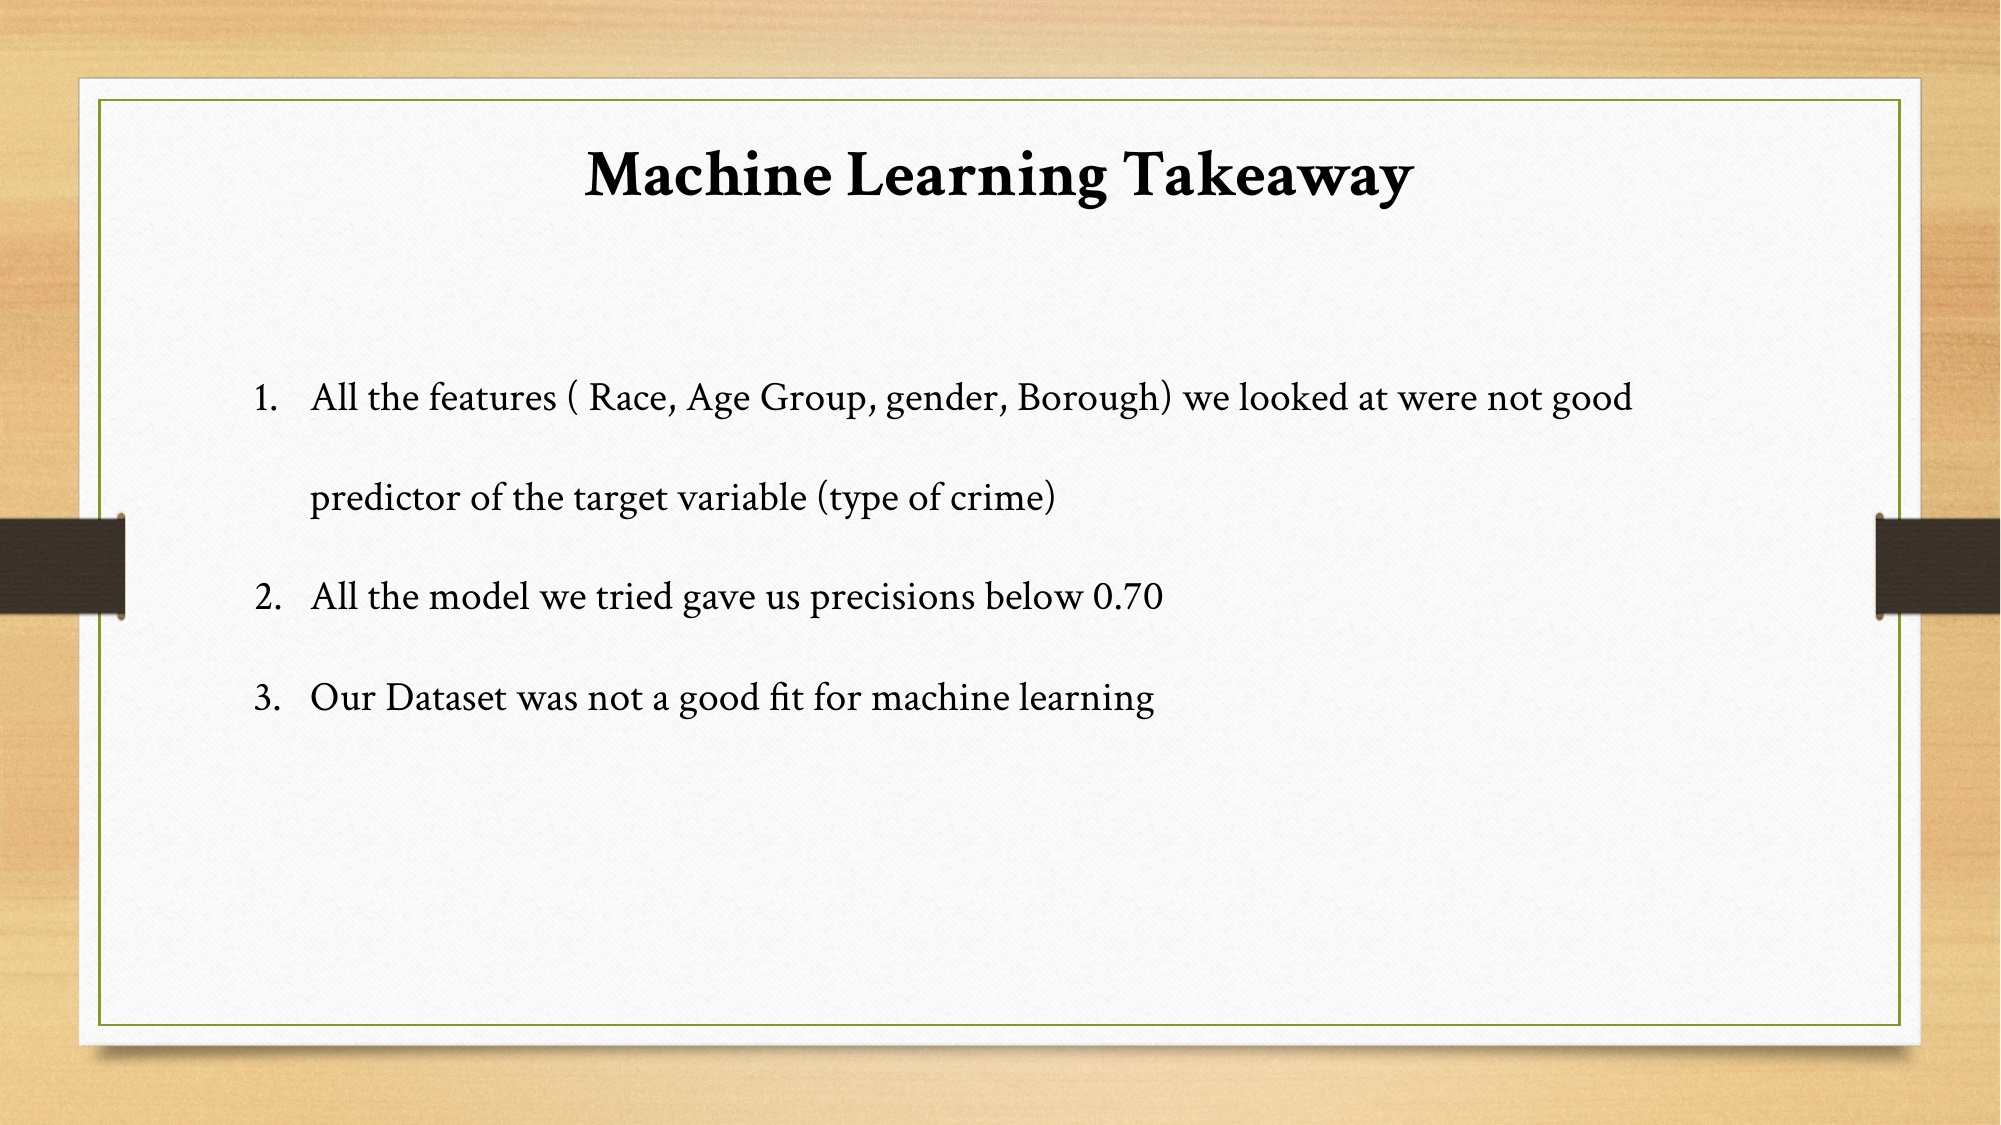

Machine Learning Takeaway
All the features ( Race, Age Group, gender, Borough) we looked at were not good predictor of the target variable (type of crime)
All the model we tried gave us precisions below 0.70
Our Dataset was not a good fit for machine learning